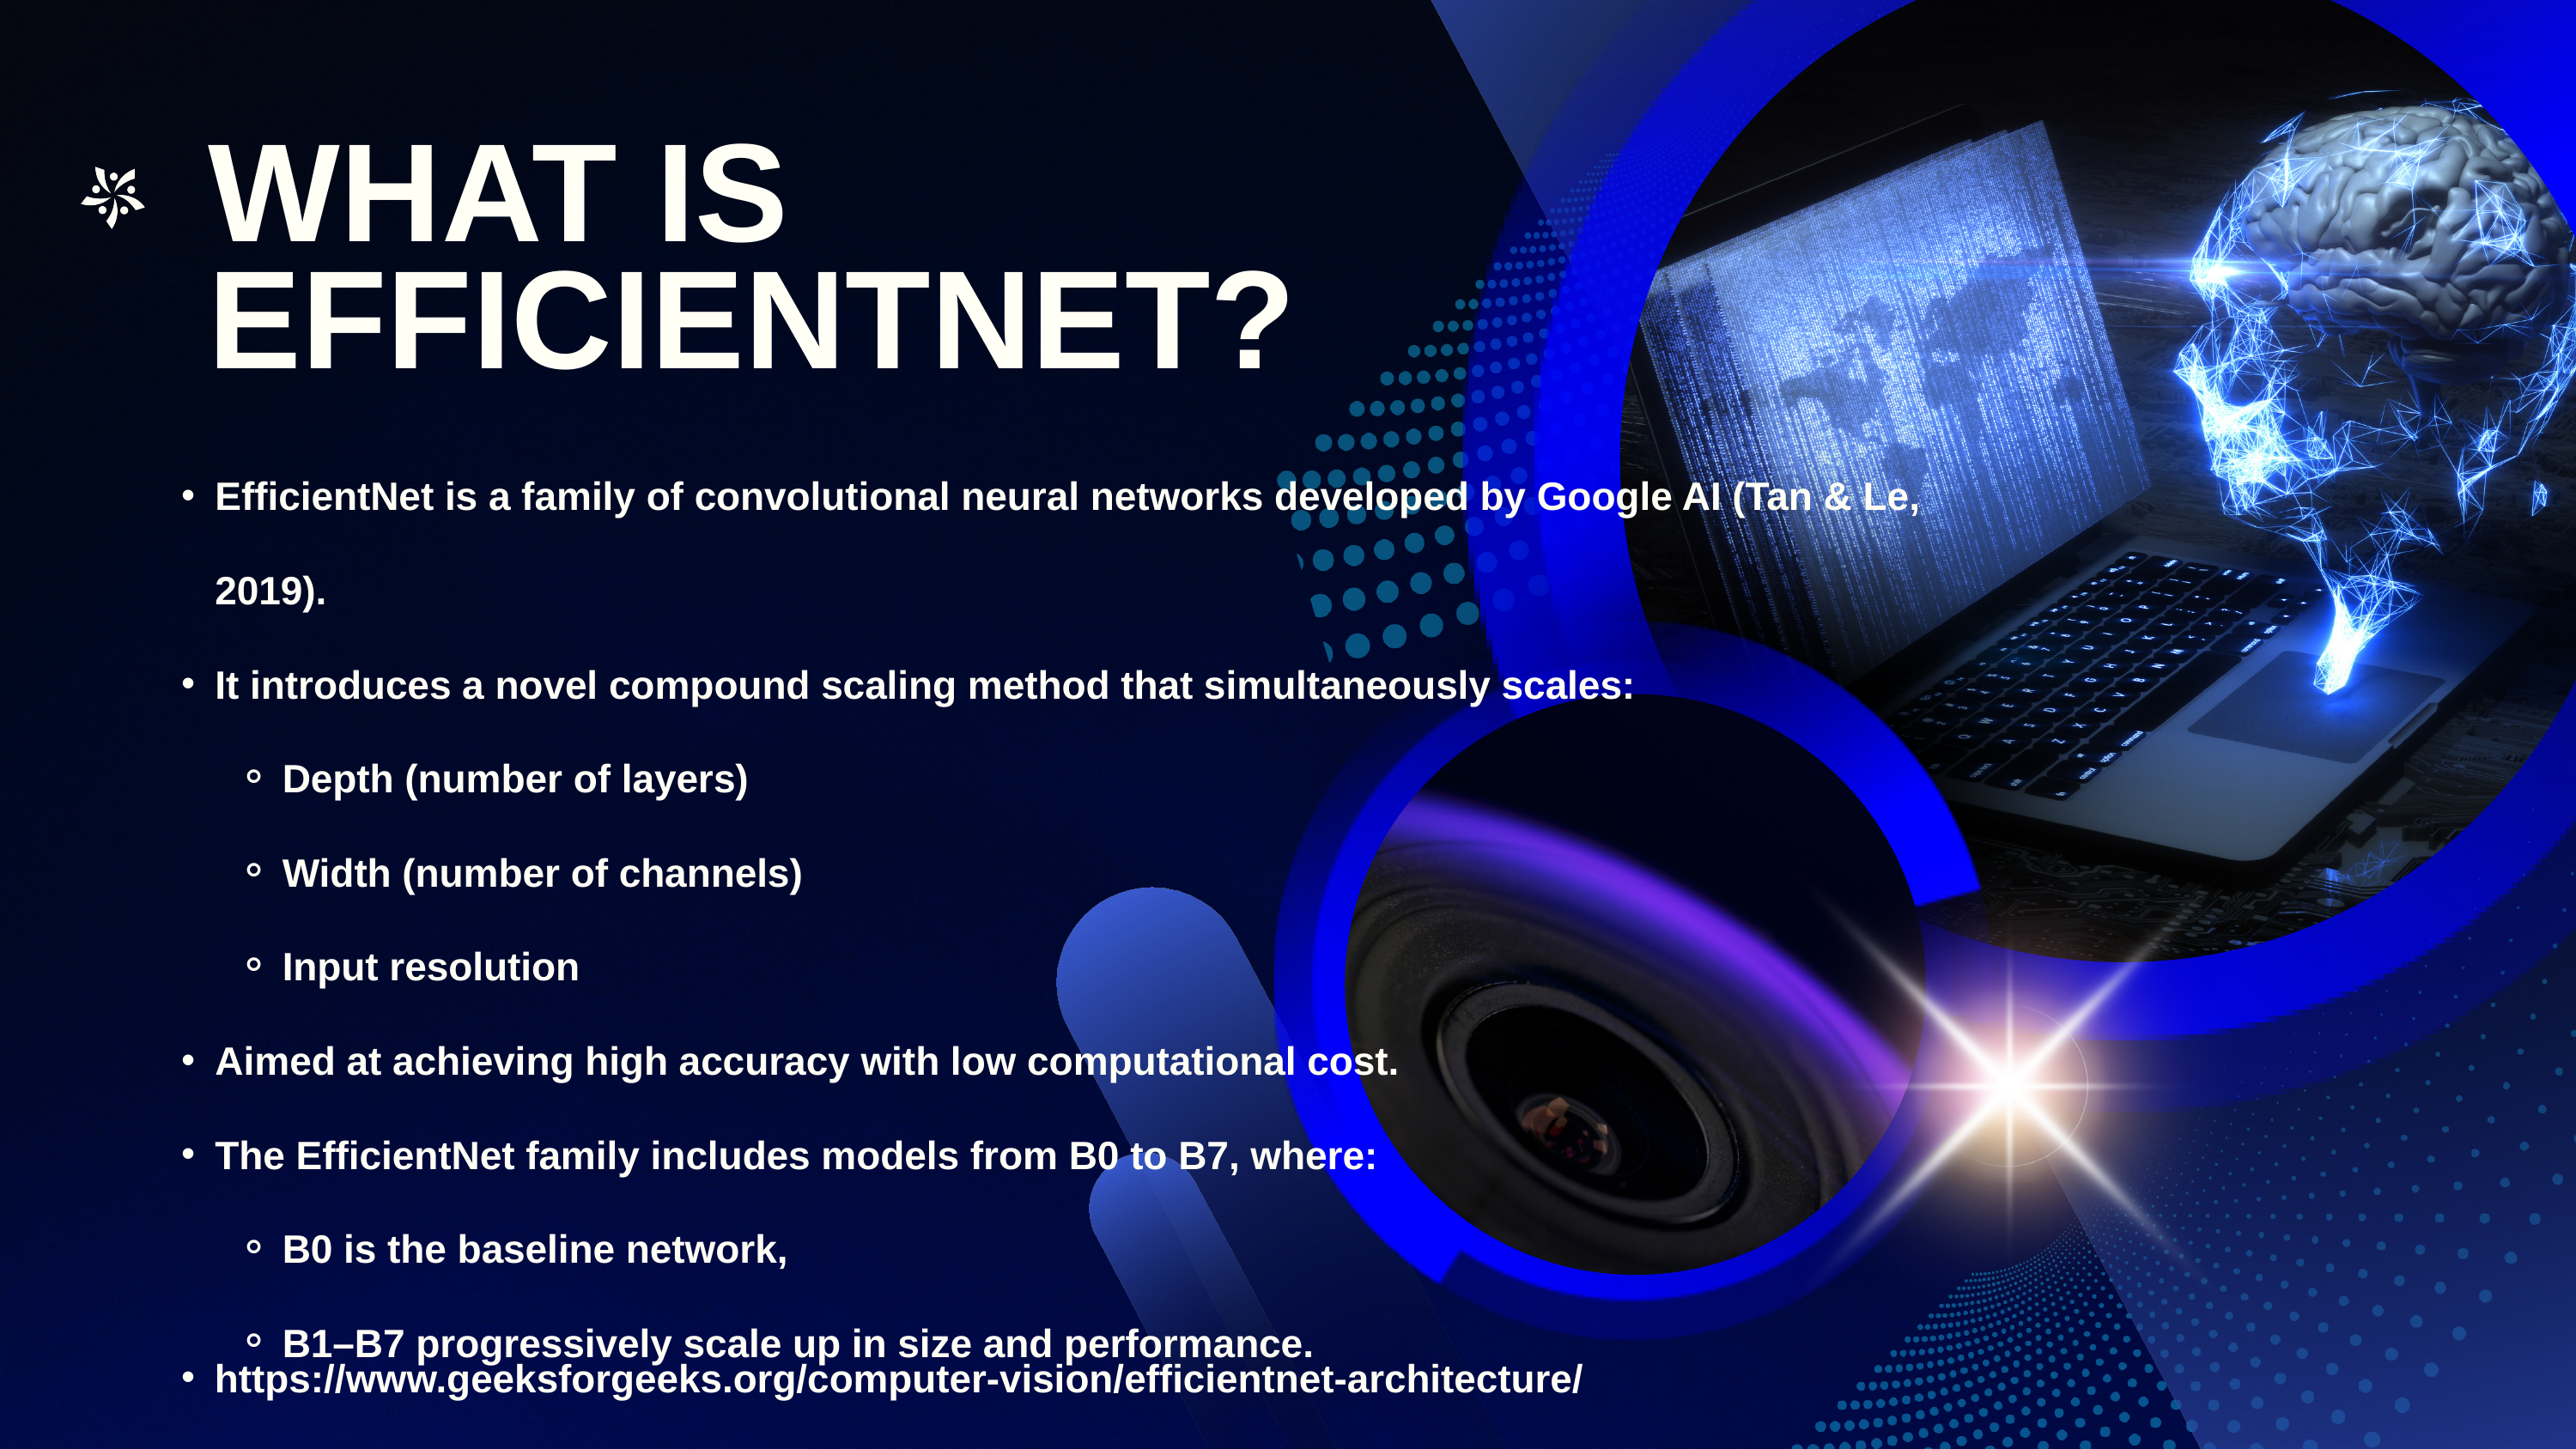

WHAT IS EFFICIENTNET?

EfficientNet is a family of convolutional neural networks developed by Google AI (Tan & Le, 2019).
It introduces a novel compound scaling method that simultaneously scales:
Depth (number of layers)
Width (number of channels)
Input resolution
Aimed at achieving high accuracy with low computational cost.
The EfficientNet family includes models from B0 to B7, where:
B0 is the baseline network,
B1–B7 progressively scale up in size and performance.

https://www.geeksforgeeks.org/computer-vision/efficientnet-architecture/